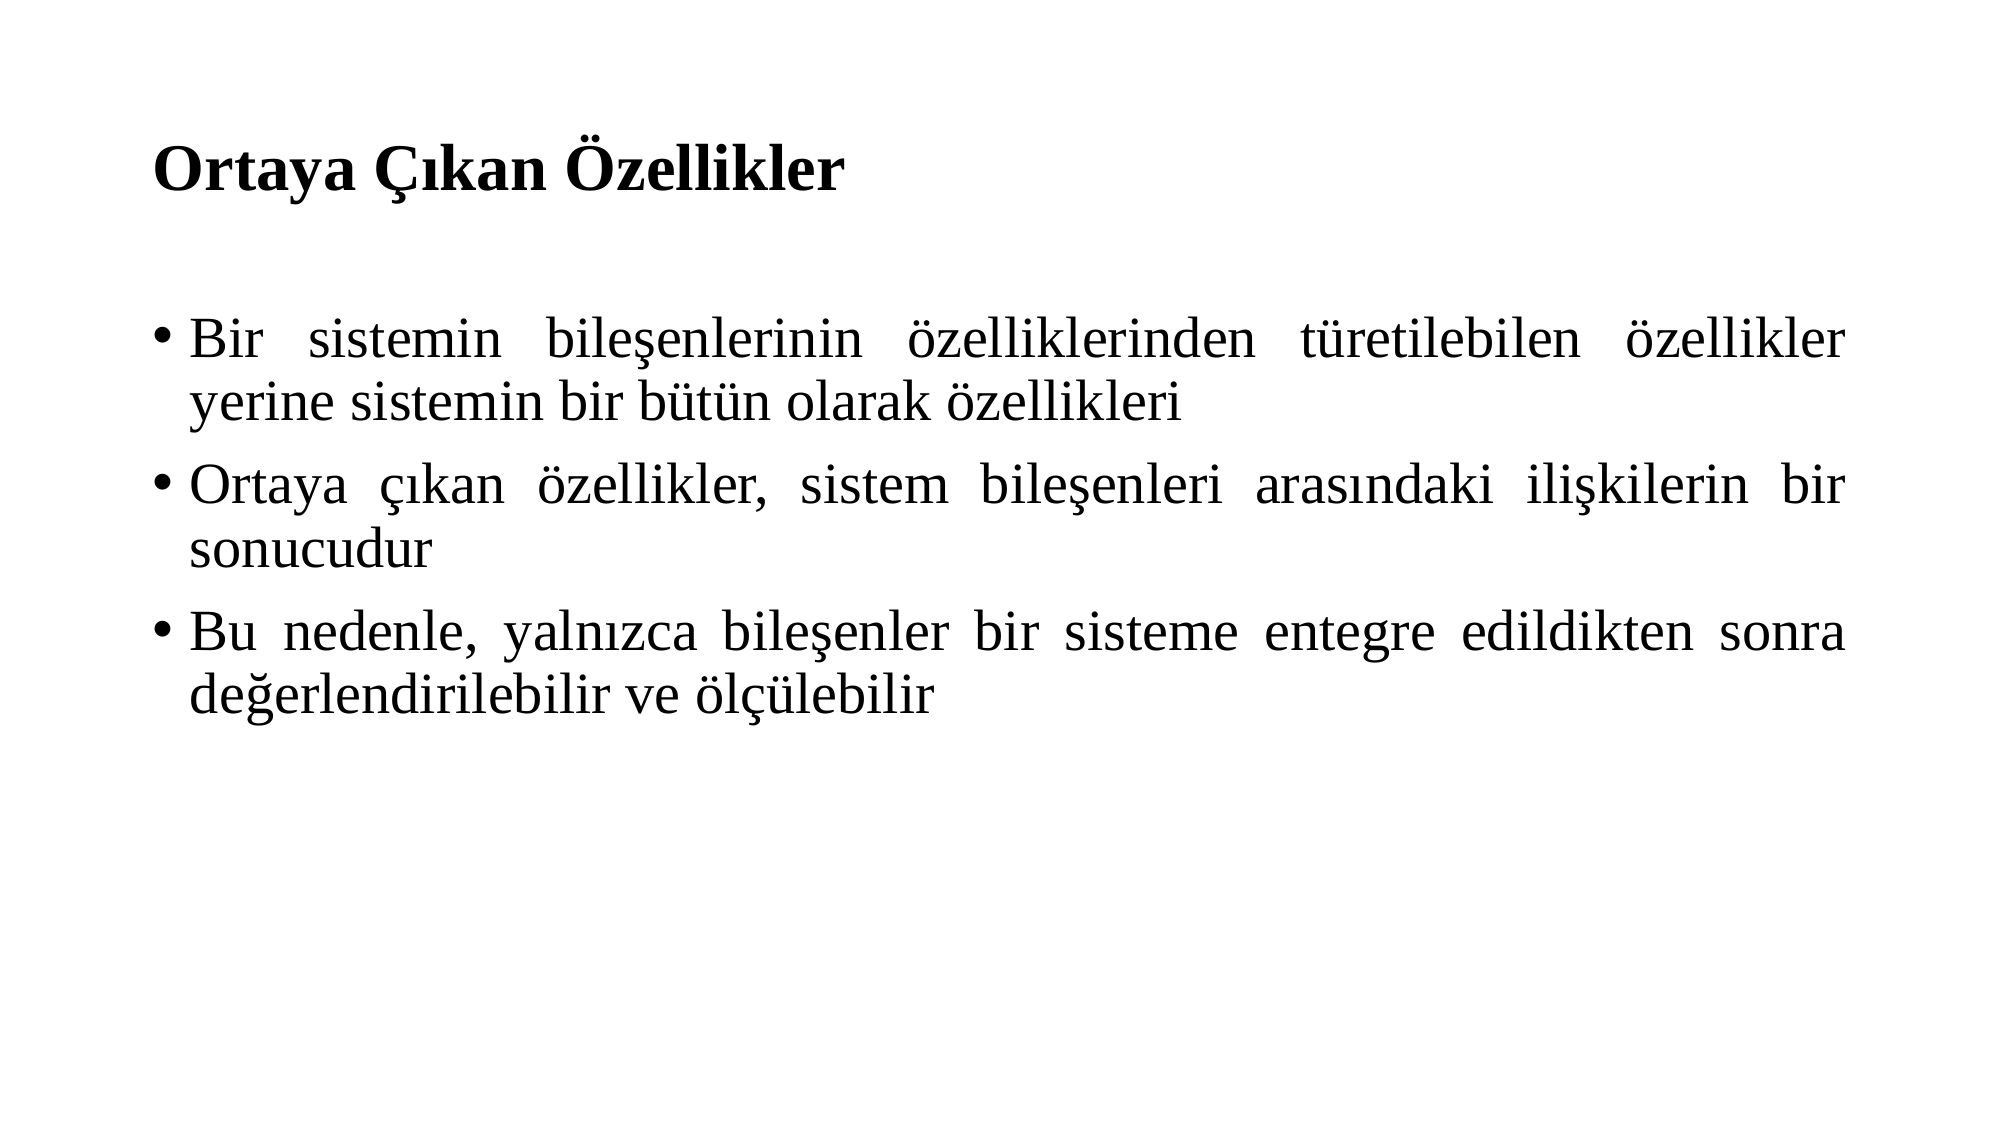

# Ortaya Çıkan Özellikler
Bir sistemin bileşenlerinin özelliklerinden türetilebilen özellikler yerine sistemin bir bütün olarak özellikleri
Ortaya çıkan özellikler, sistem bileşenleri arasındaki ilişkilerin bir sonucudur
Bu nedenle, yalnızca bileşenler bir sisteme entegre edildikten sonra değerlendirilebilir ve ölçülebilir